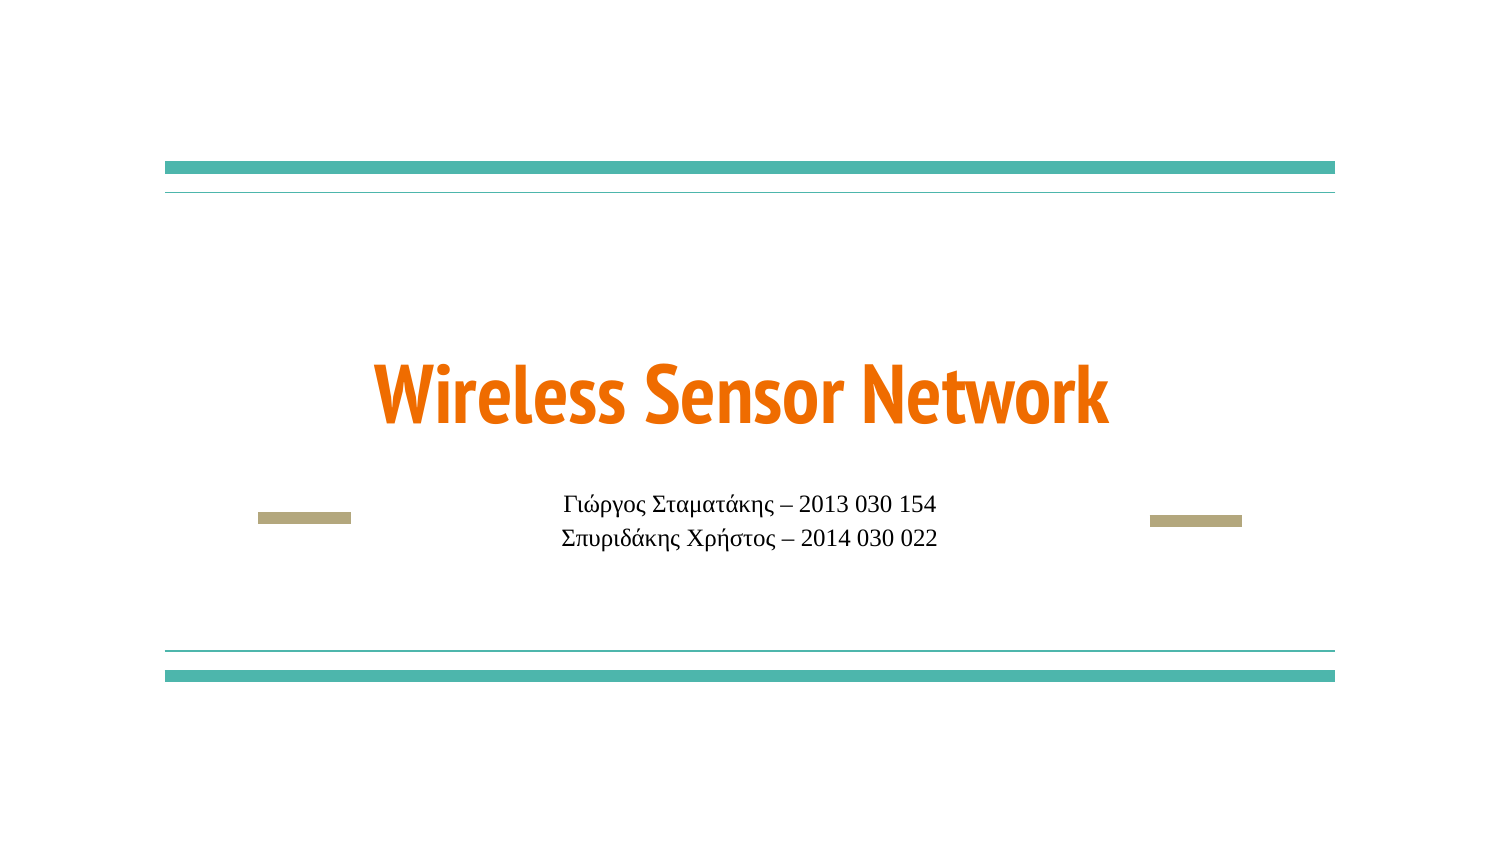

# Wireless Sensor Network
Γιώργος Σταματάκης – 2013 030 154
Σπυριδάκης Χρήστος – 2014 030 022